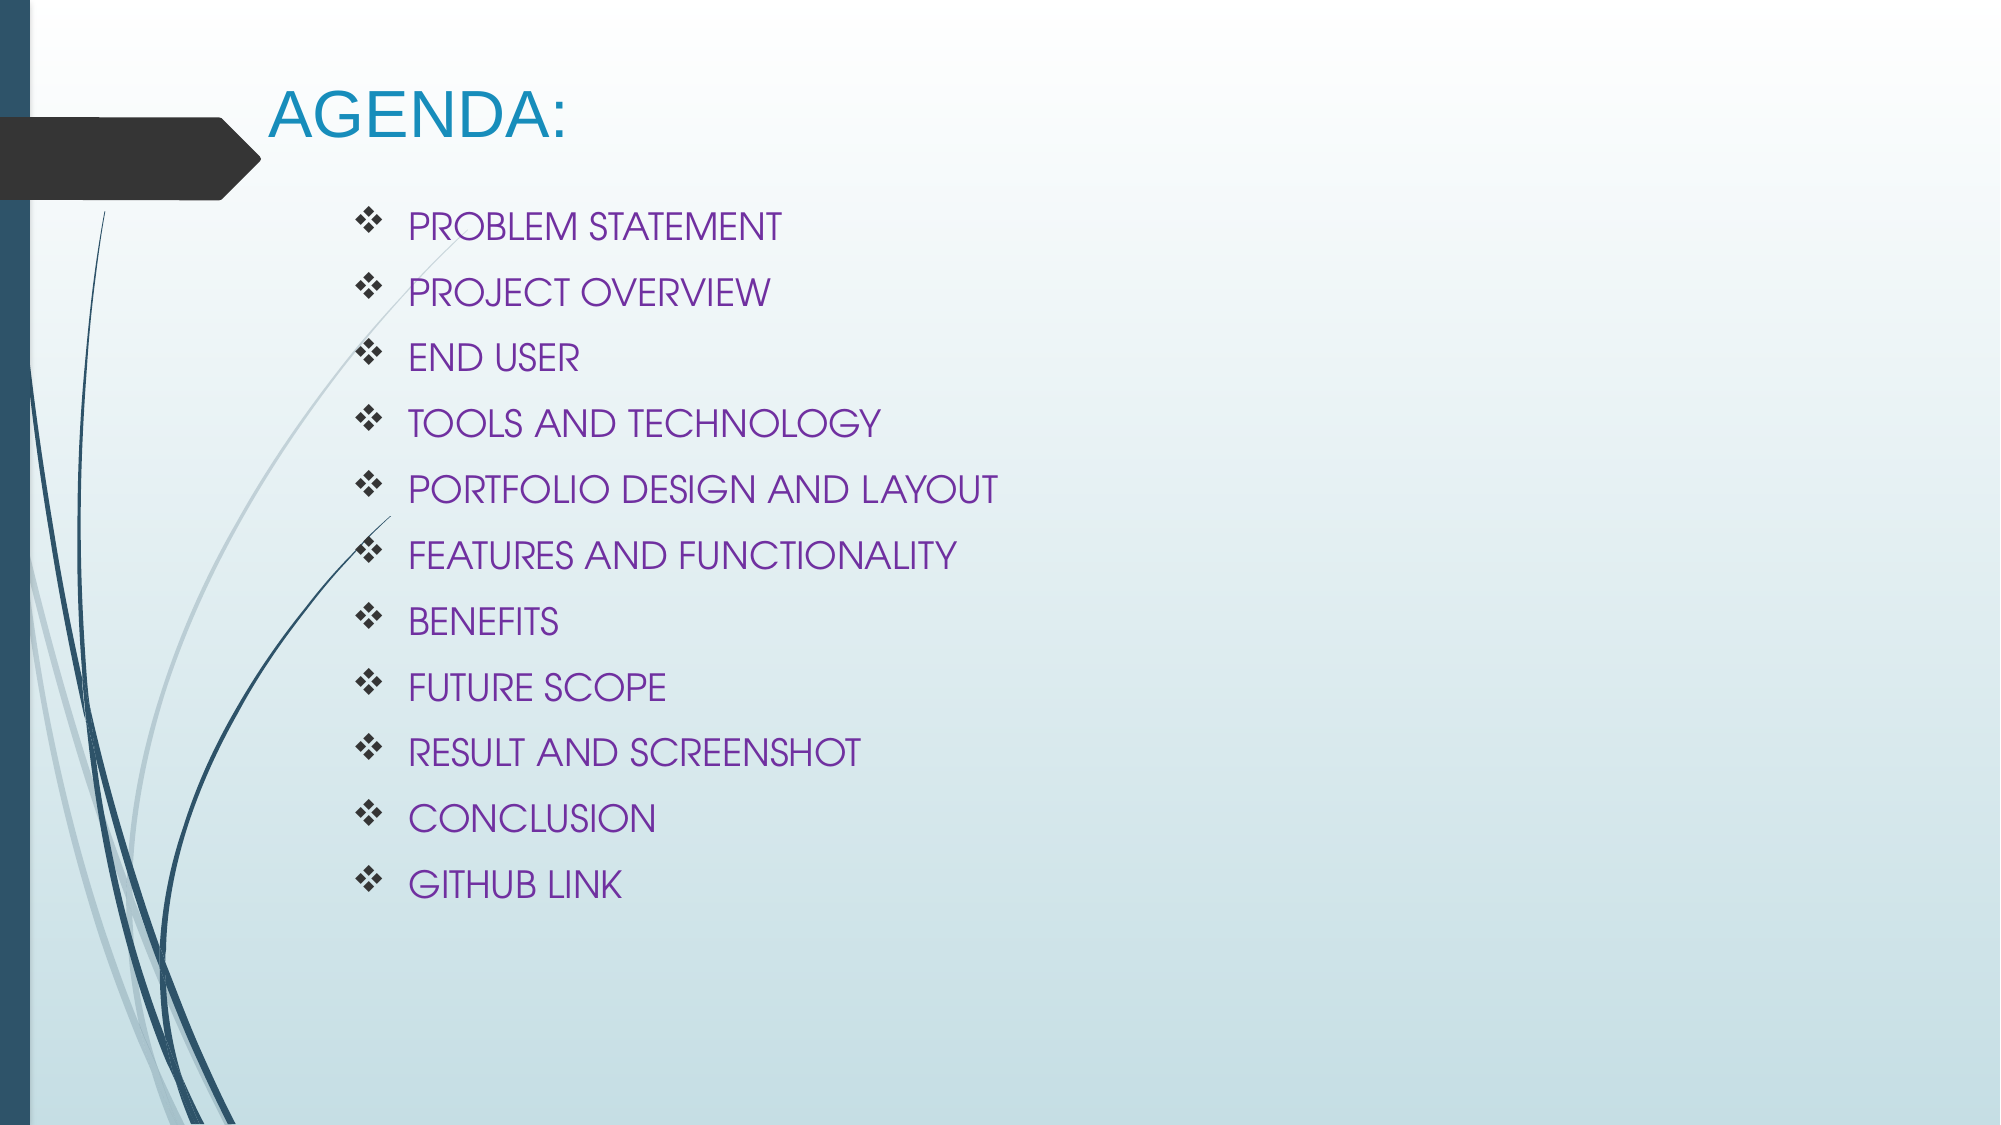

# AGENDA:
PROBLEM STATEMENT
PROJECT OVERVIEW
END USER
TOOLS AND TECHNOLOGY
PORTFOLIO DESIGN AND LAYOUT
FEATURES AND FUNCTIONALITY
BENEFITS
FUTURE SCOPE
RESULT AND SCREENSHOT
CONCLUSION
GITHUB LINK